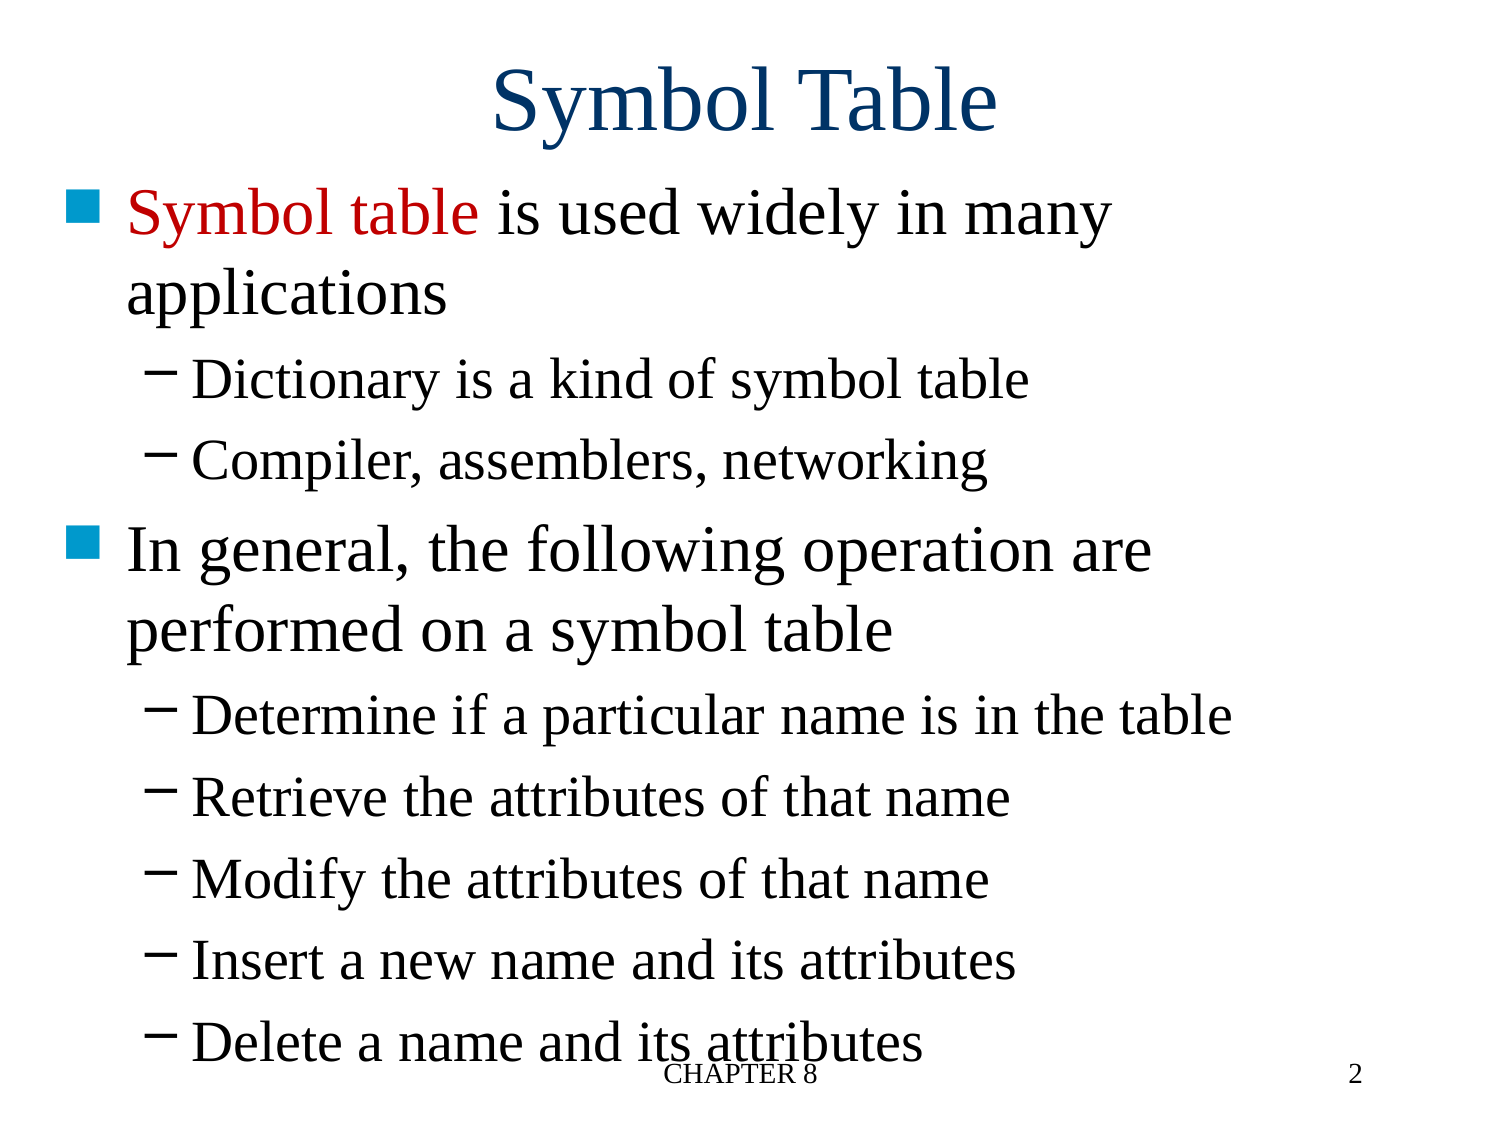

# Symbol Table
Symbol table is used widely in many applications
Dictionary is a kind of symbol table
Compiler, assemblers, networking
In general, the following operation are performed on a symbol table
Determine if a particular name is in the table
Retrieve the attributes of that name
Modify the attributes of that name
Insert a new name and its attributes
Delete a name and its attributes
CHAPTER 8
2